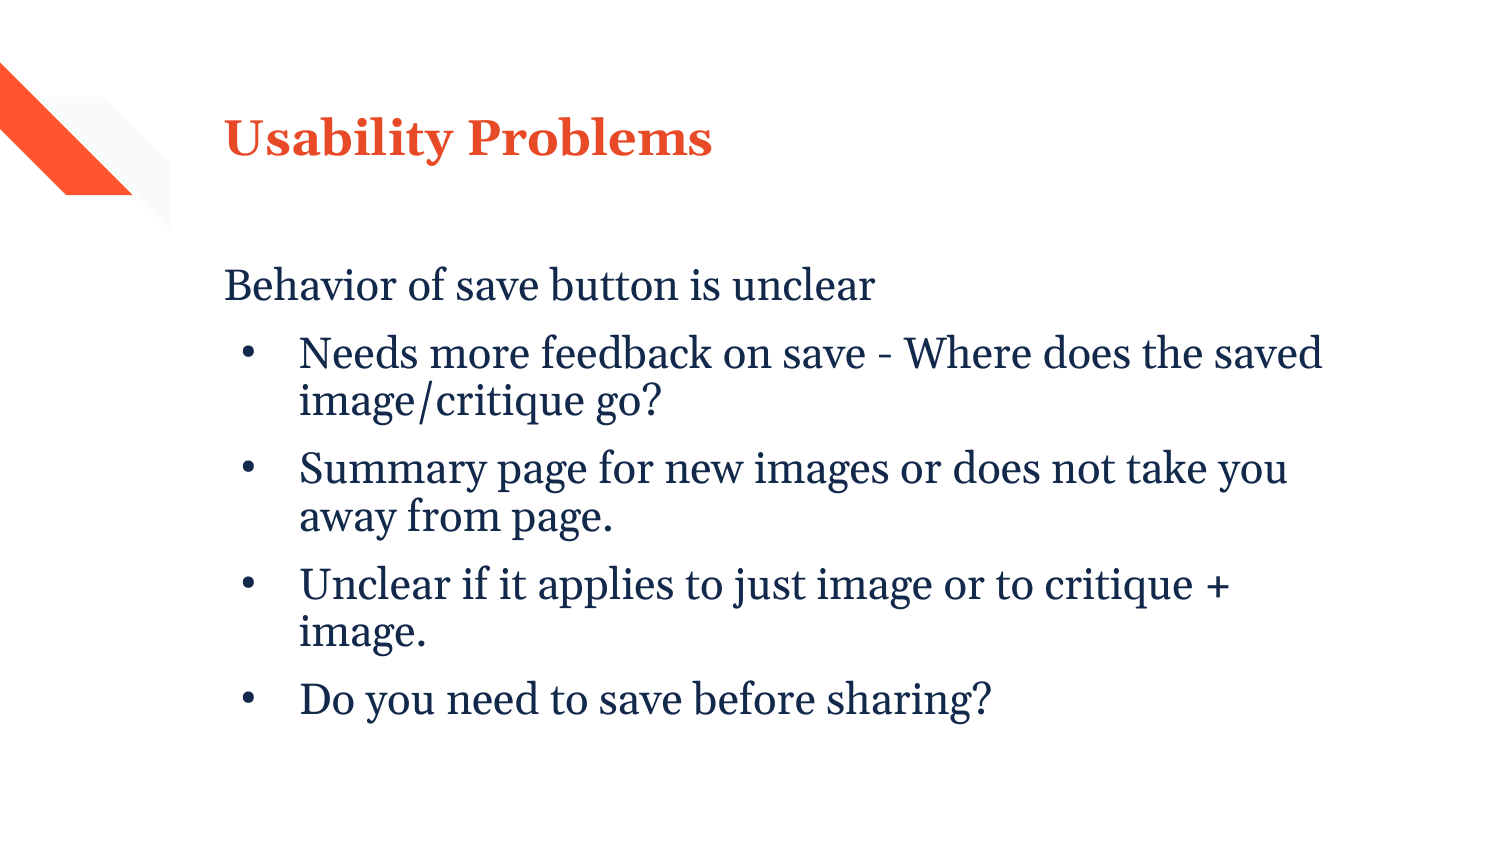

# Usability Problems
Behavior of save button is unclear
Needs more feedback on save - Where does the saved image/critique go?
Summary page for new images or does not take you away from page.
Unclear if it applies to just image or to critique + image.
Do you need to save before sharing?